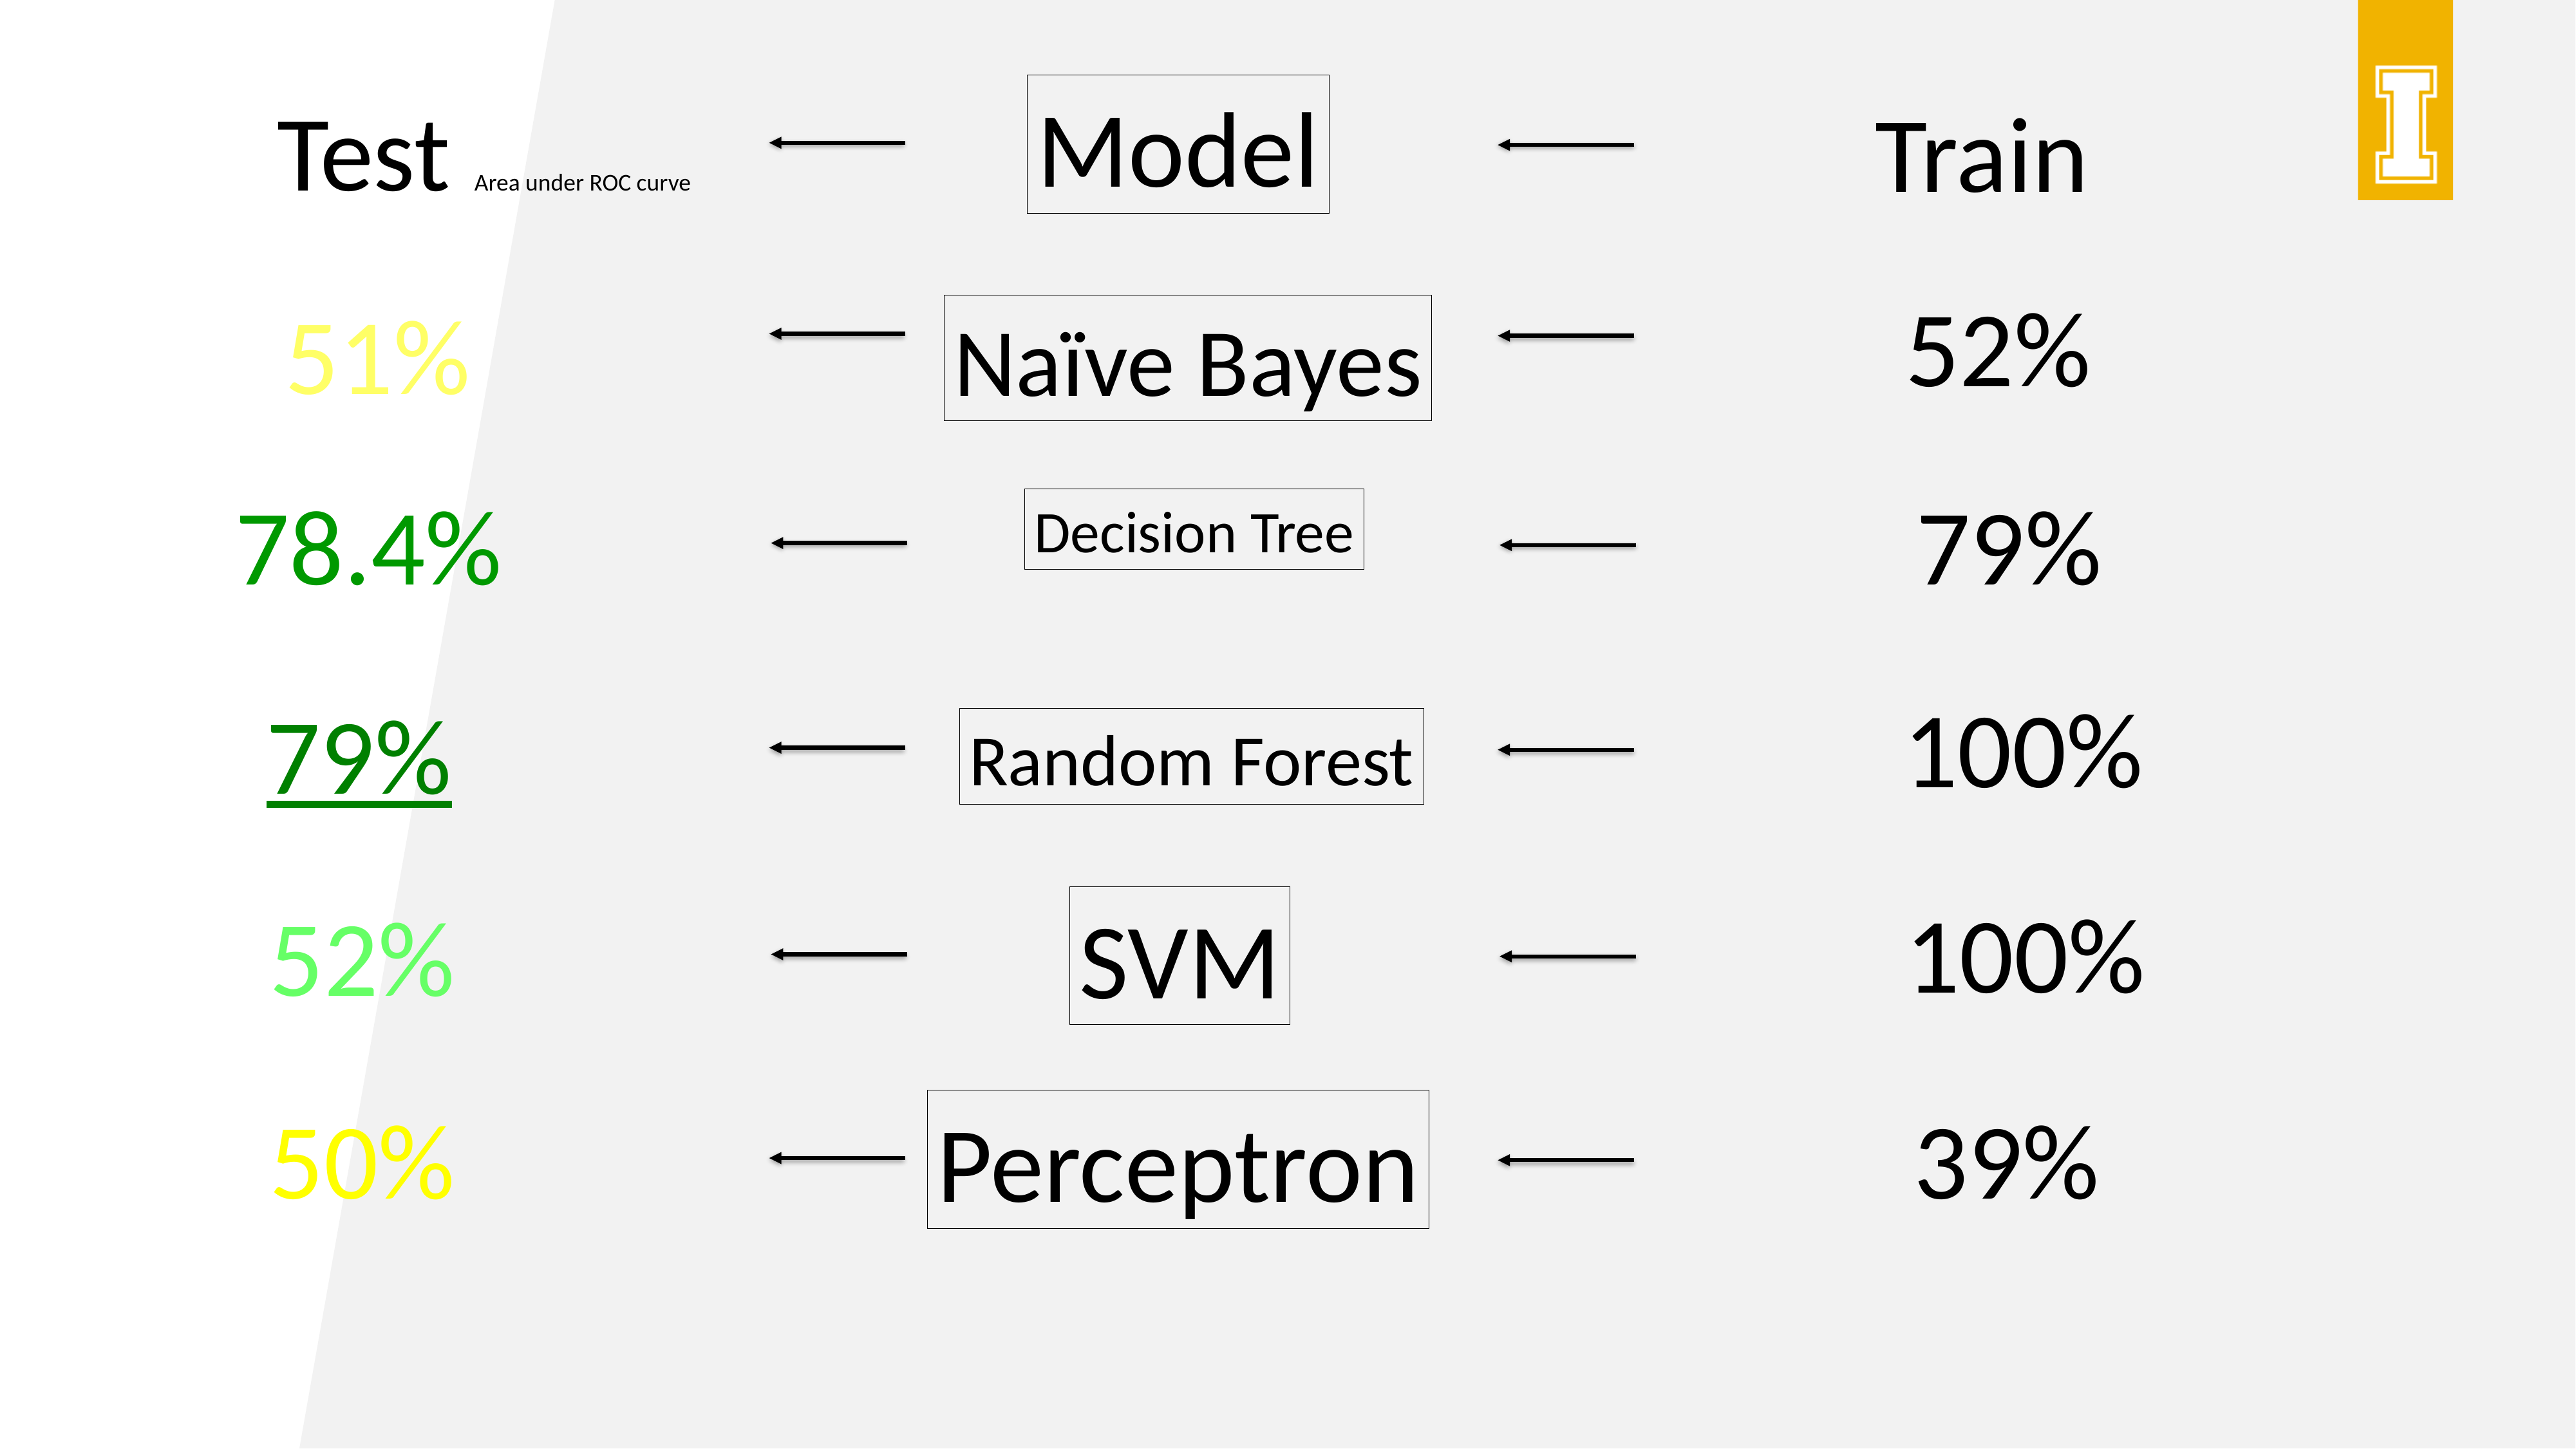

Model
Test Area under ROC curve
Train

Naïve Bayes
52%
51%
79%
78.4%
Decision Tree
100%
79%
Random Forest
100%
52%
SVM
50%
39%
Perceptron